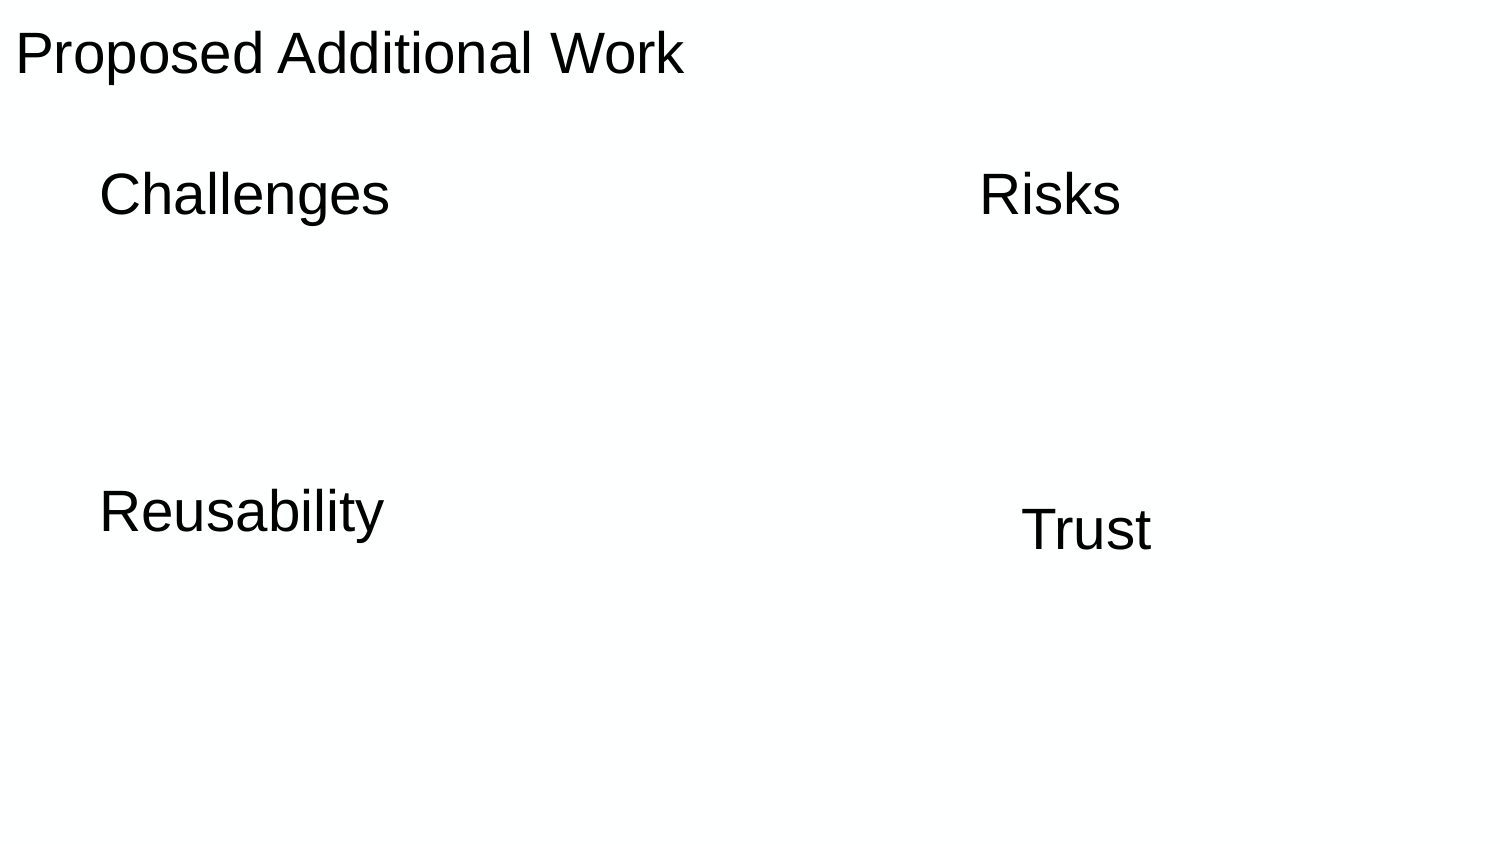

Proposed Additional Work
245
Challenges
Risks
Reusability
Trust